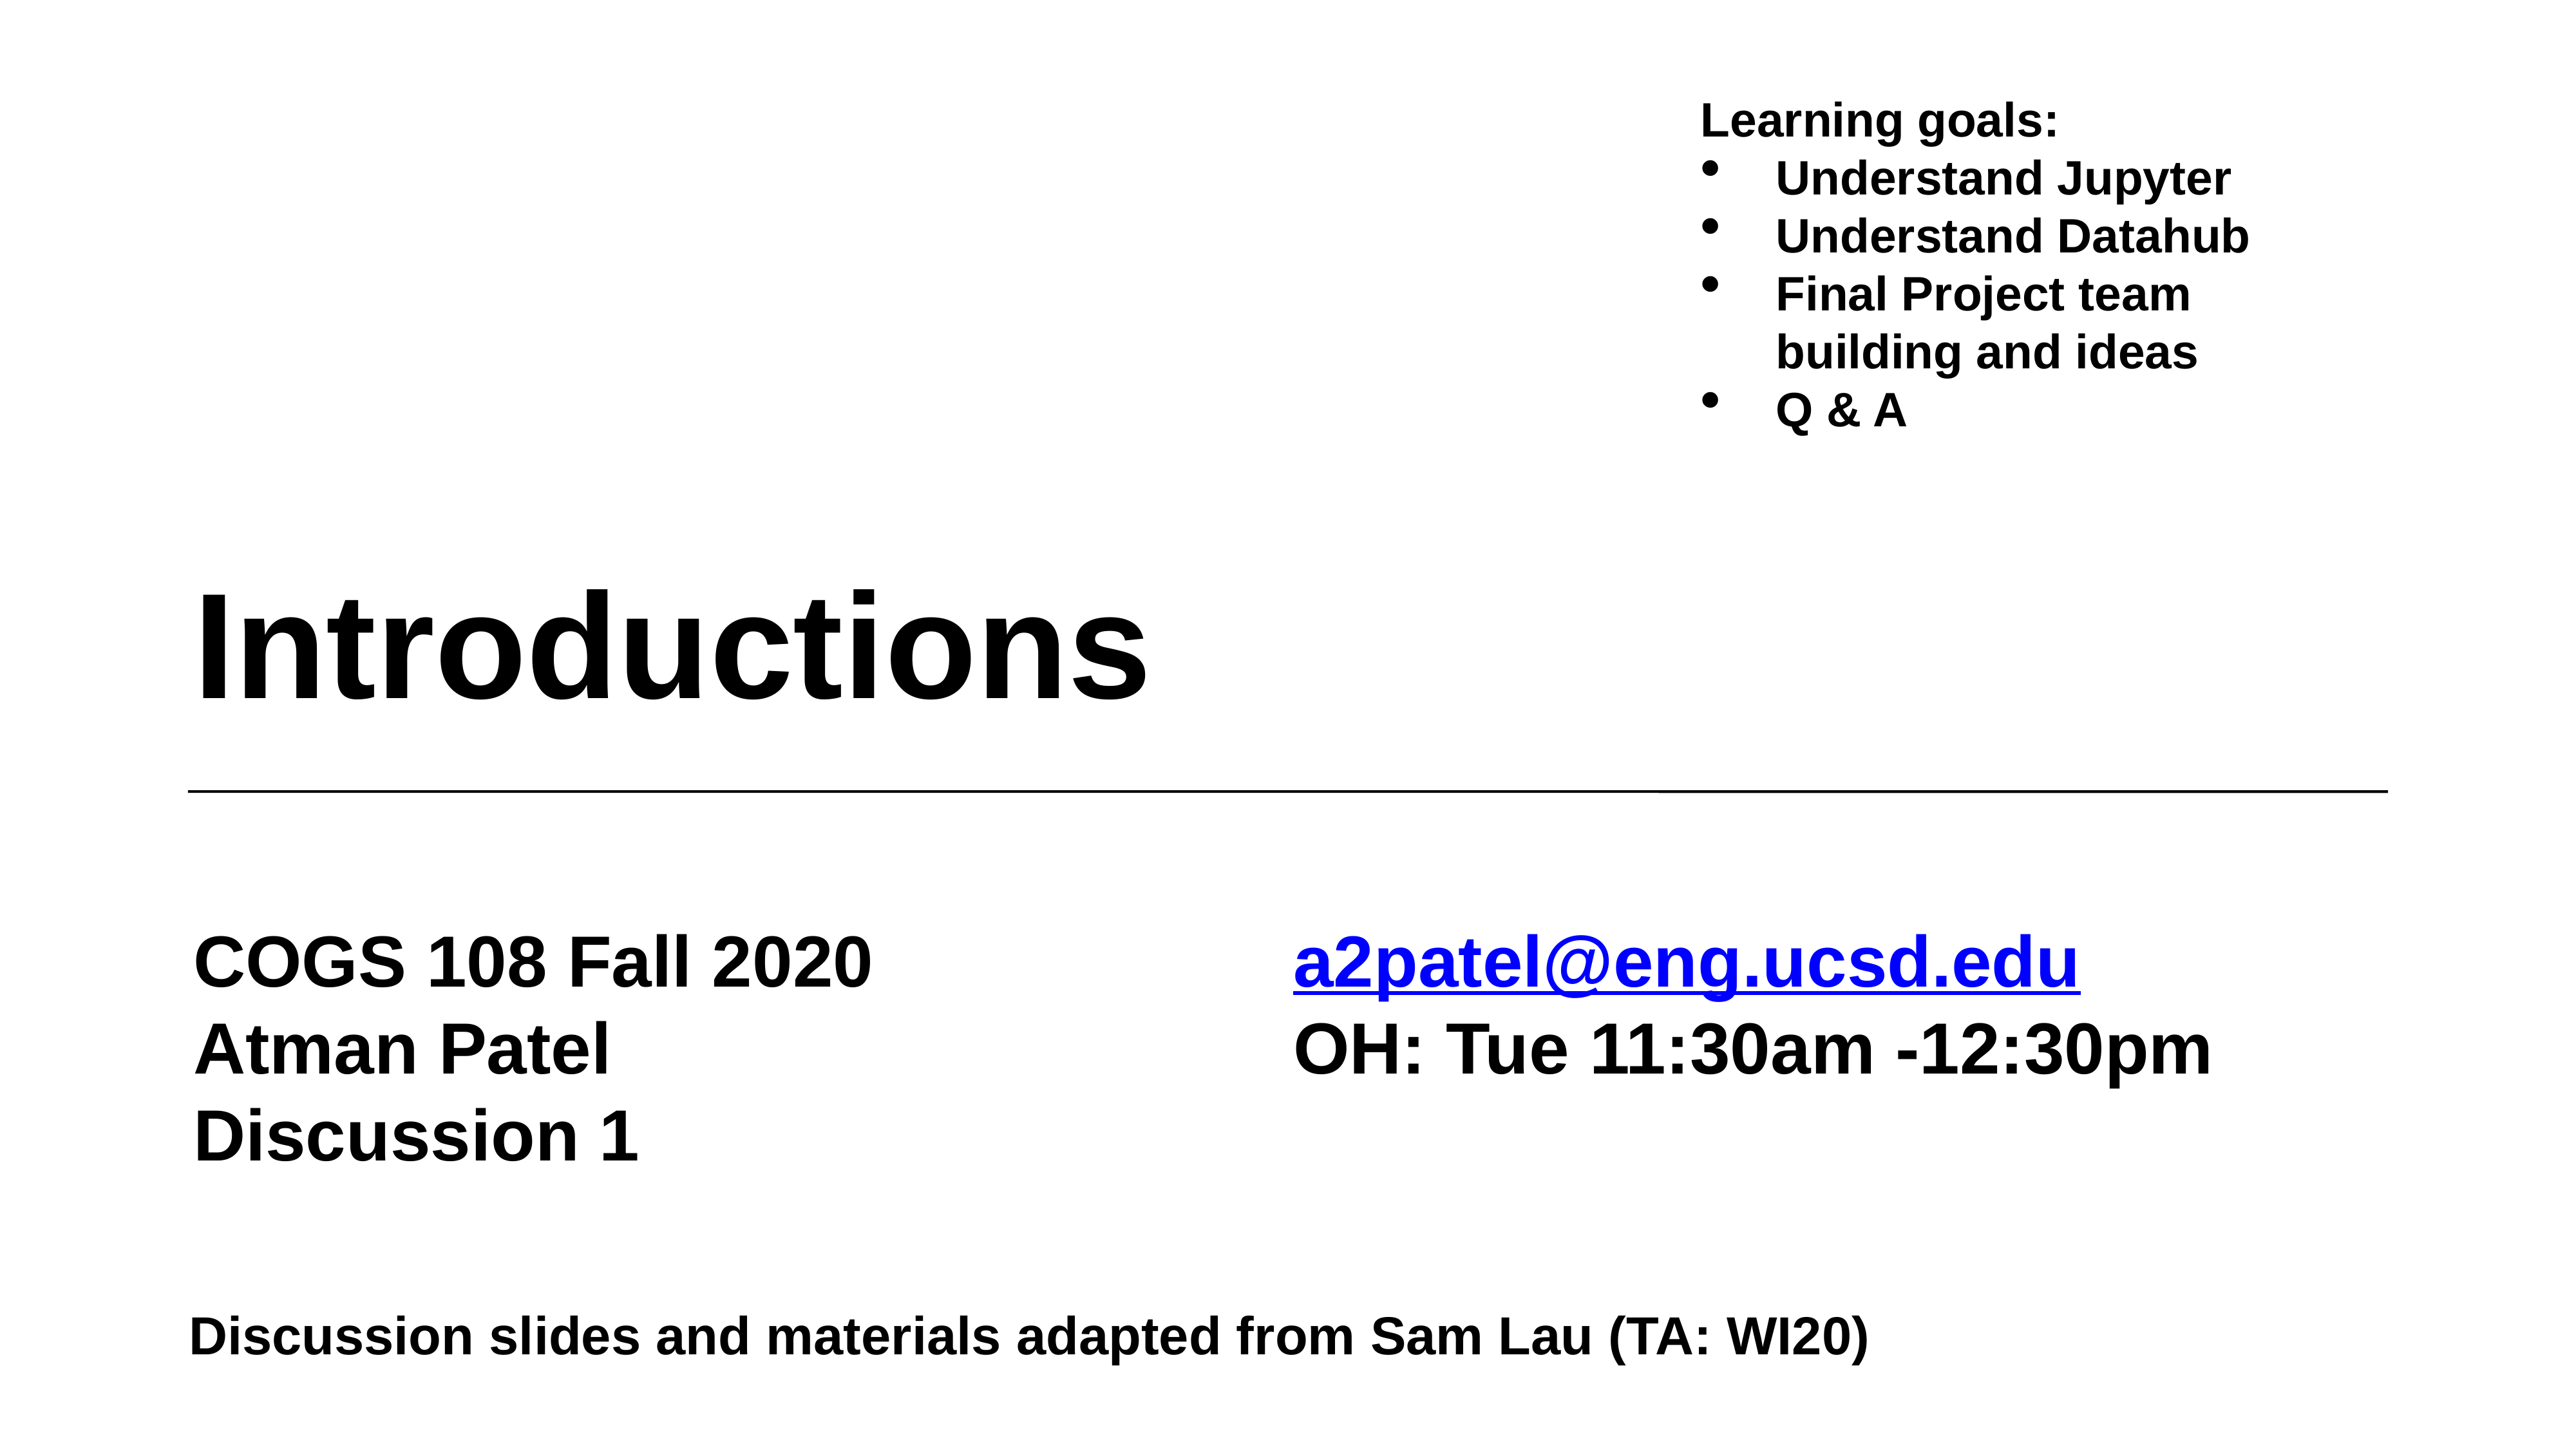

Learning goals:
Understand Jupyter
Understand Datahub
Final Project team building and ideas
Q & A
# Introductions

COGS 108 Fall 2020
Atman Patel
Discussion 1
a2patel@eng.ucsd.edu
OH: Tue 11:30am -12:30pm
Discussion slides and materials adapted from Sam Lau (TA: WI20)